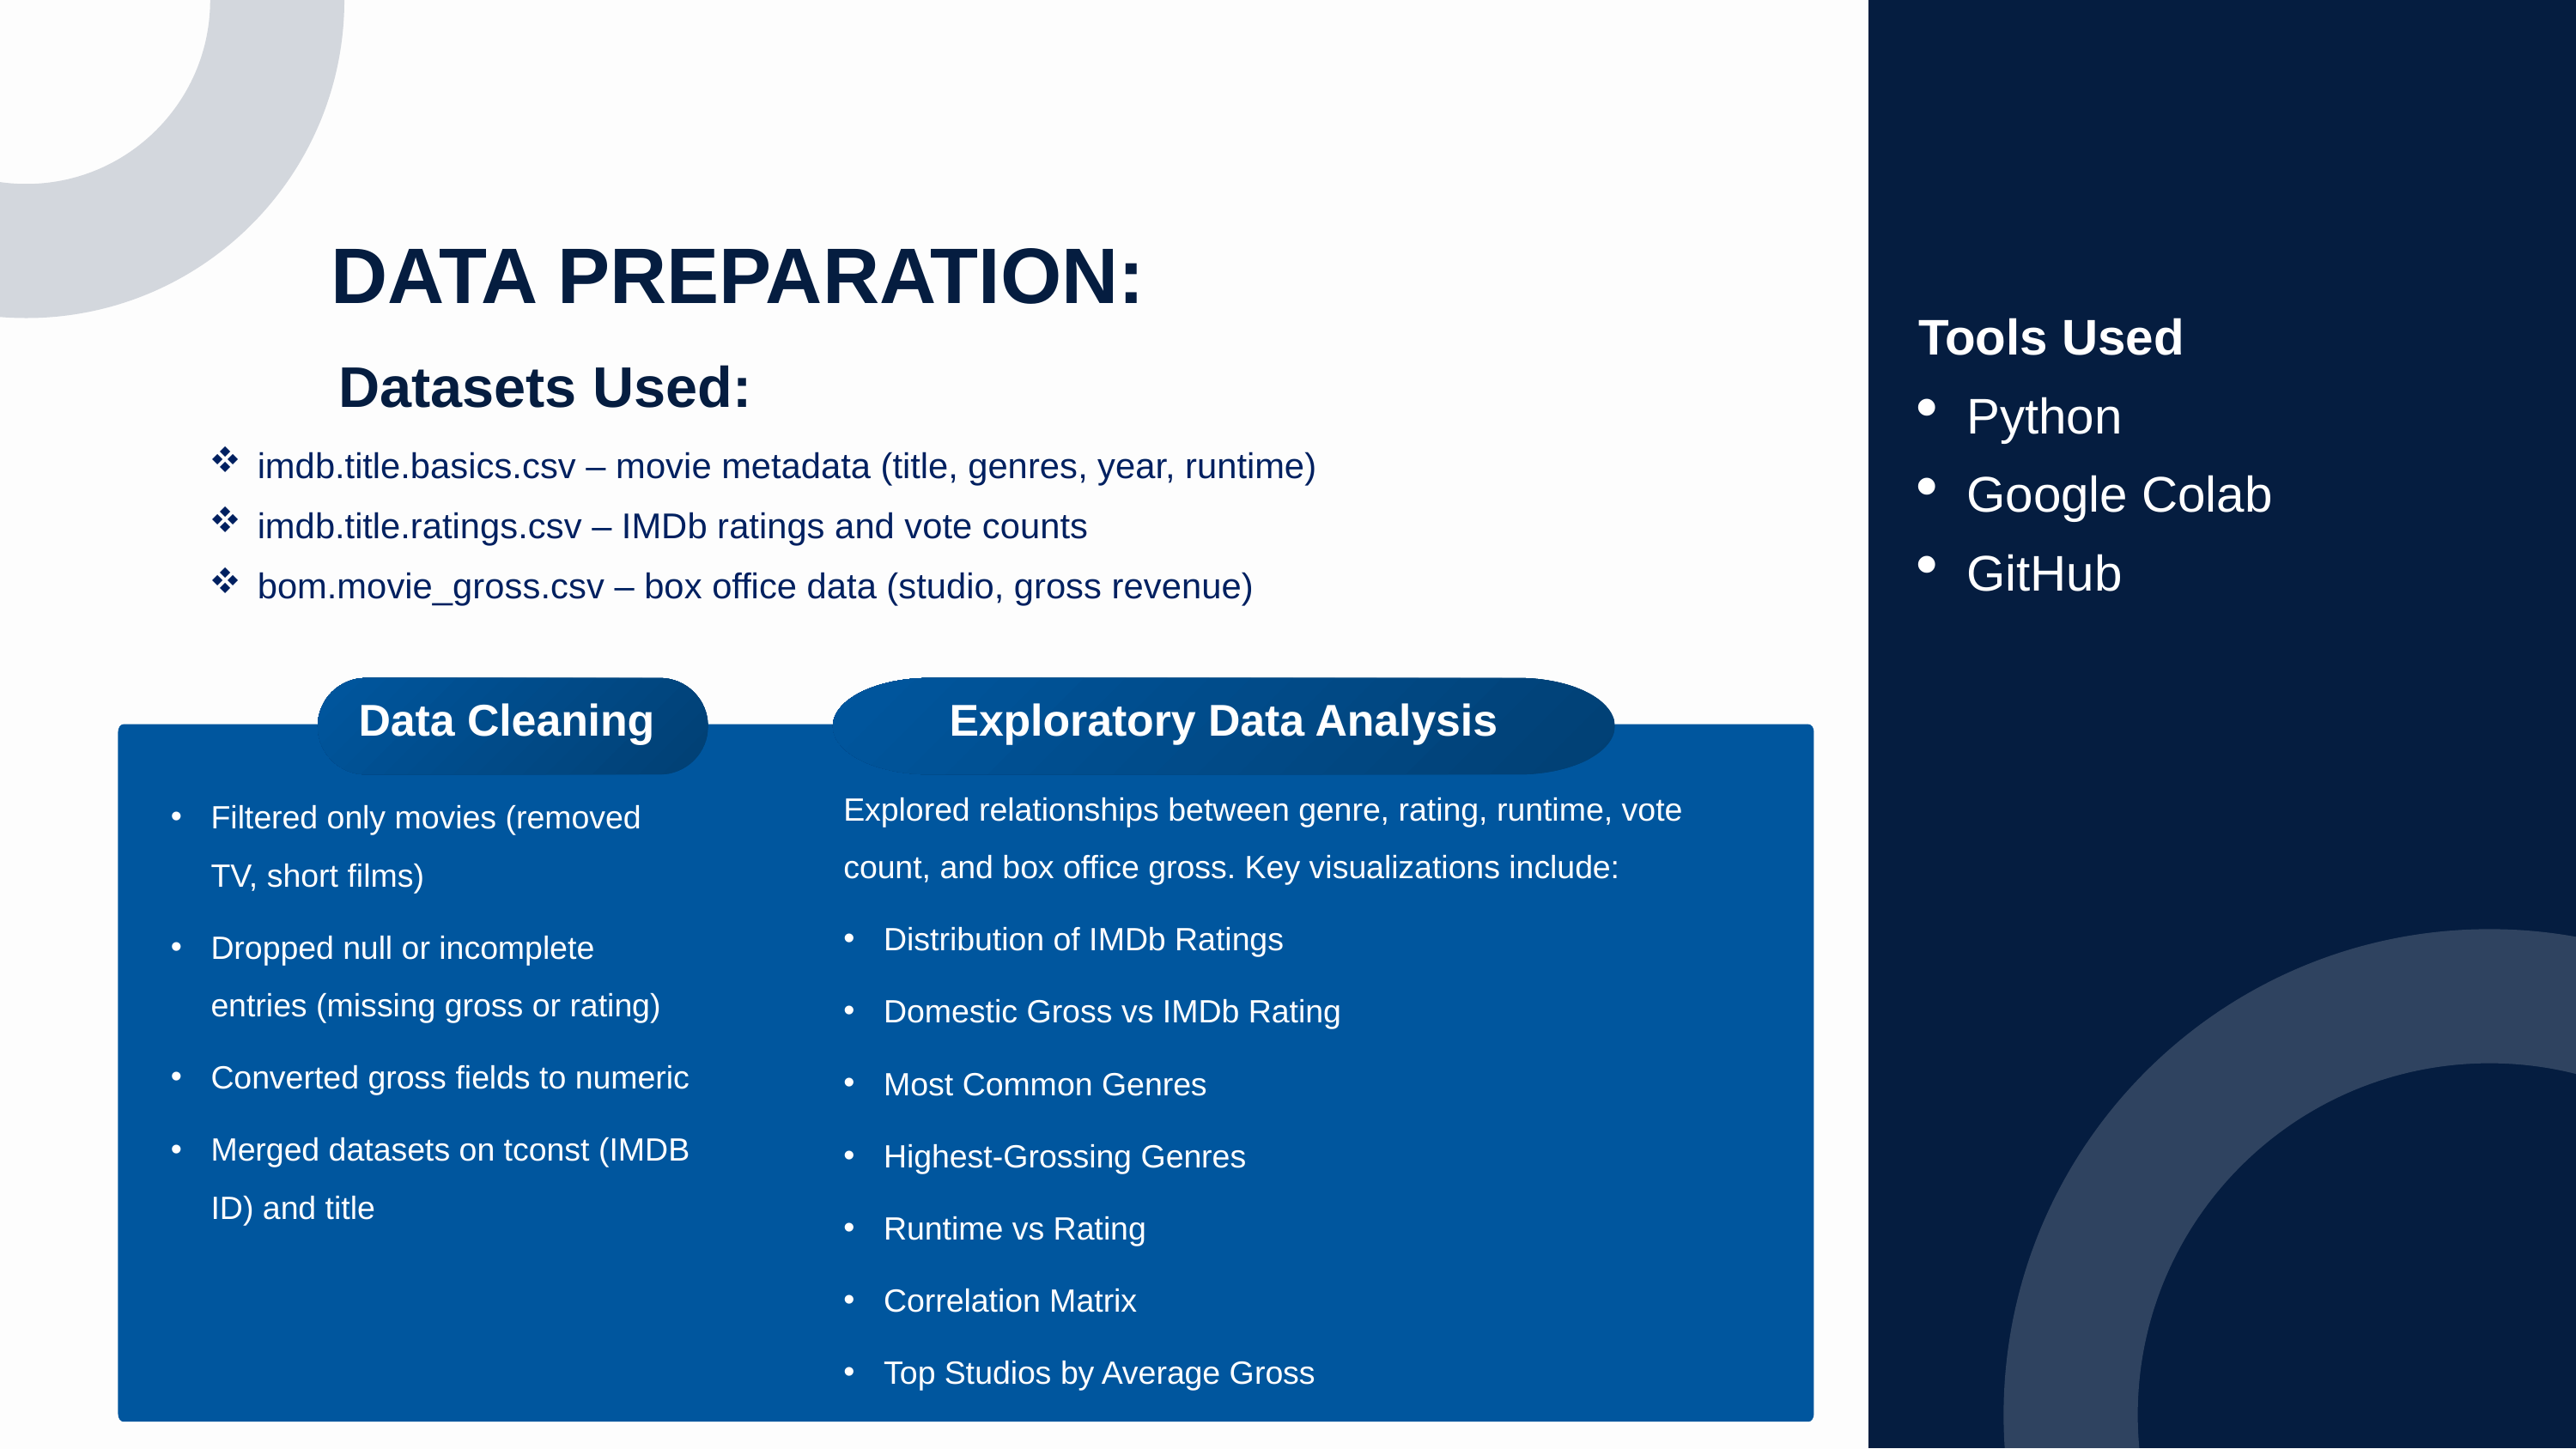

DATA PREPARATION:
Tools Used
Python
Google Colab
GitHub
Datasets Used:
imdb.title.basics.csv – movie metadata (title, genres, year, runtime)
imdb.title.ratings.csv – IMDb ratings and vote counts
bom.movie_gross.csv – box office data (studio, gross revenue)

Data Cleaning

Exploratory Data Analysis

Explored relationships between genre, rating, runtime, vote count, and box office gross. Key visualizations include:
Distribution of IMDb Ratings
Domestic Gross vs IMDb Rating
Most Common Genres
Highest-Grossing Genres
Runtime vs Rating
Correlation Matrix
Top Studios by Average Gross
Filtered only movies (removed TV, short films)
Dropped null or incomplete entries (missing gross or rating)
Converted gross fields to numeric
Merged datasets on tconst (IMDB ID) and title